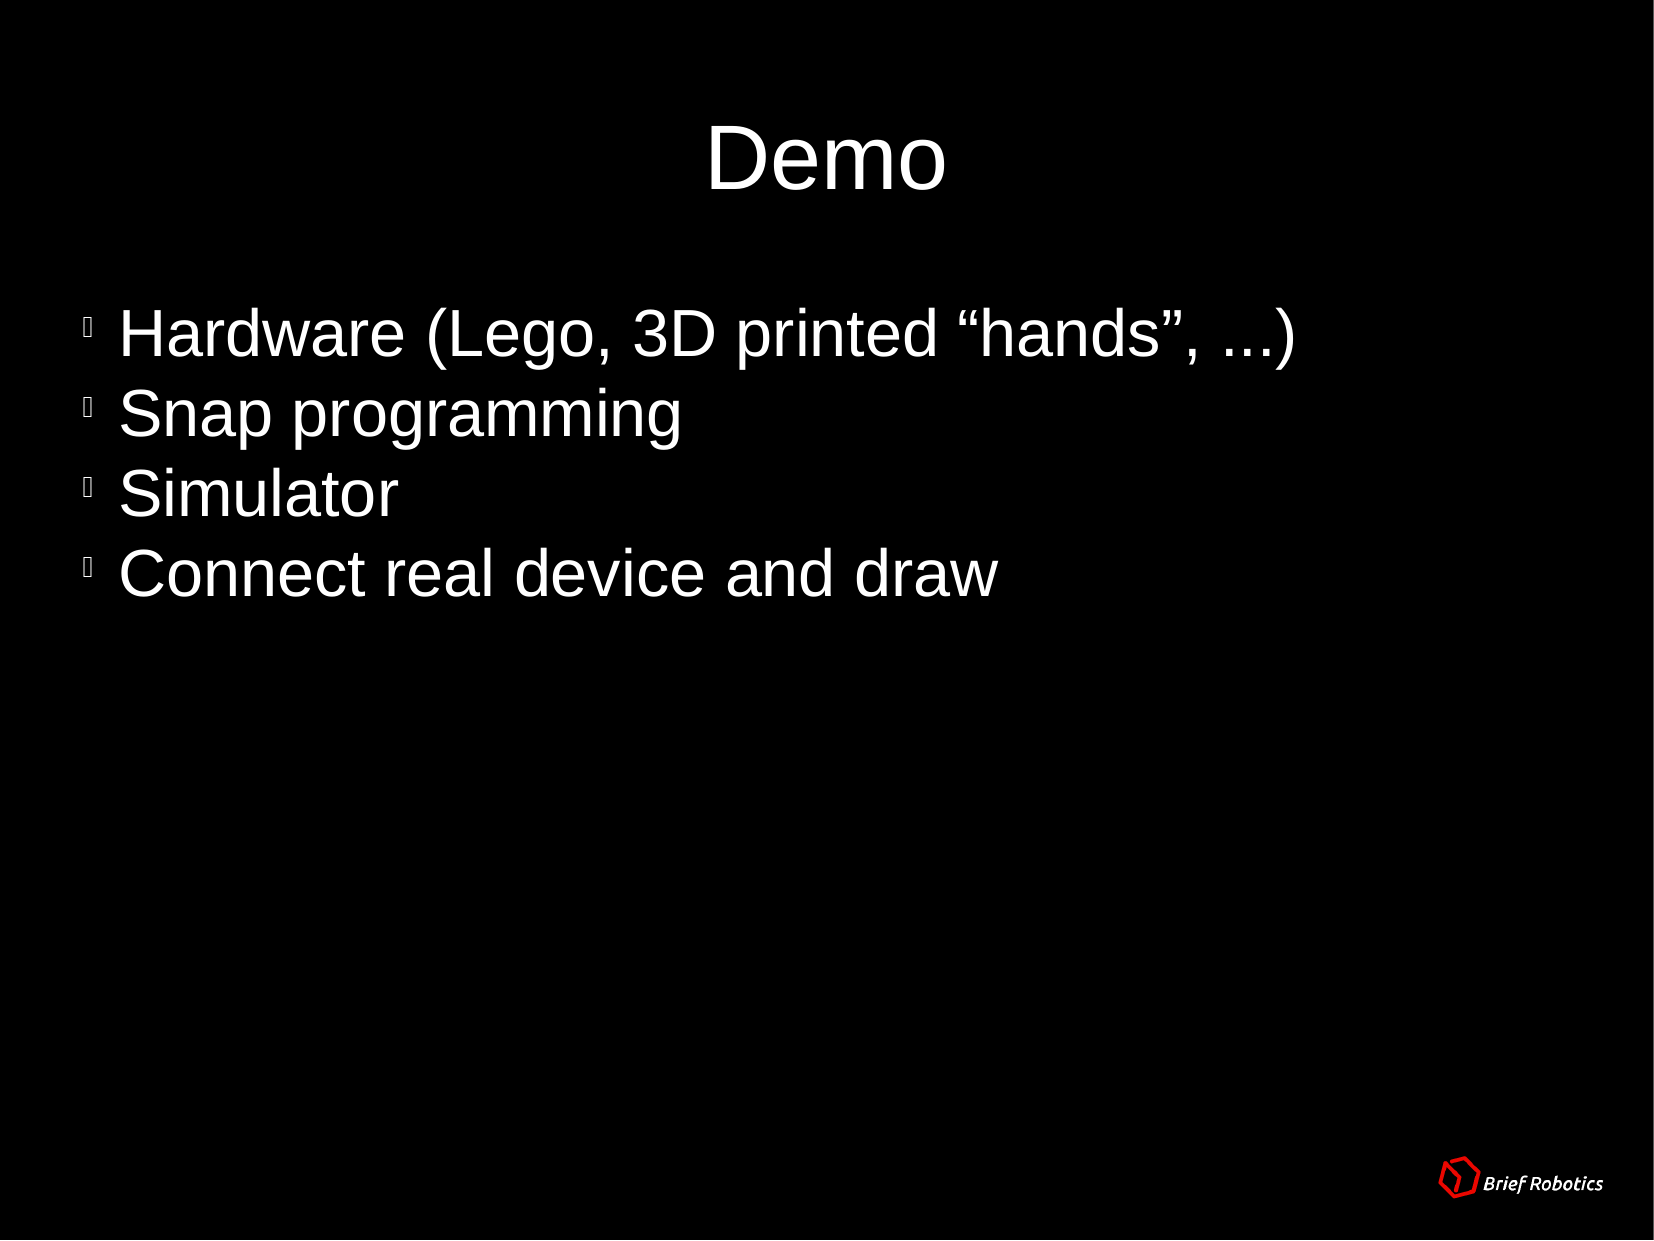

Demo
Hardware (Lego, 3D printed “hands”, ...)
Snap programming
Simulator
Connect real device and draw